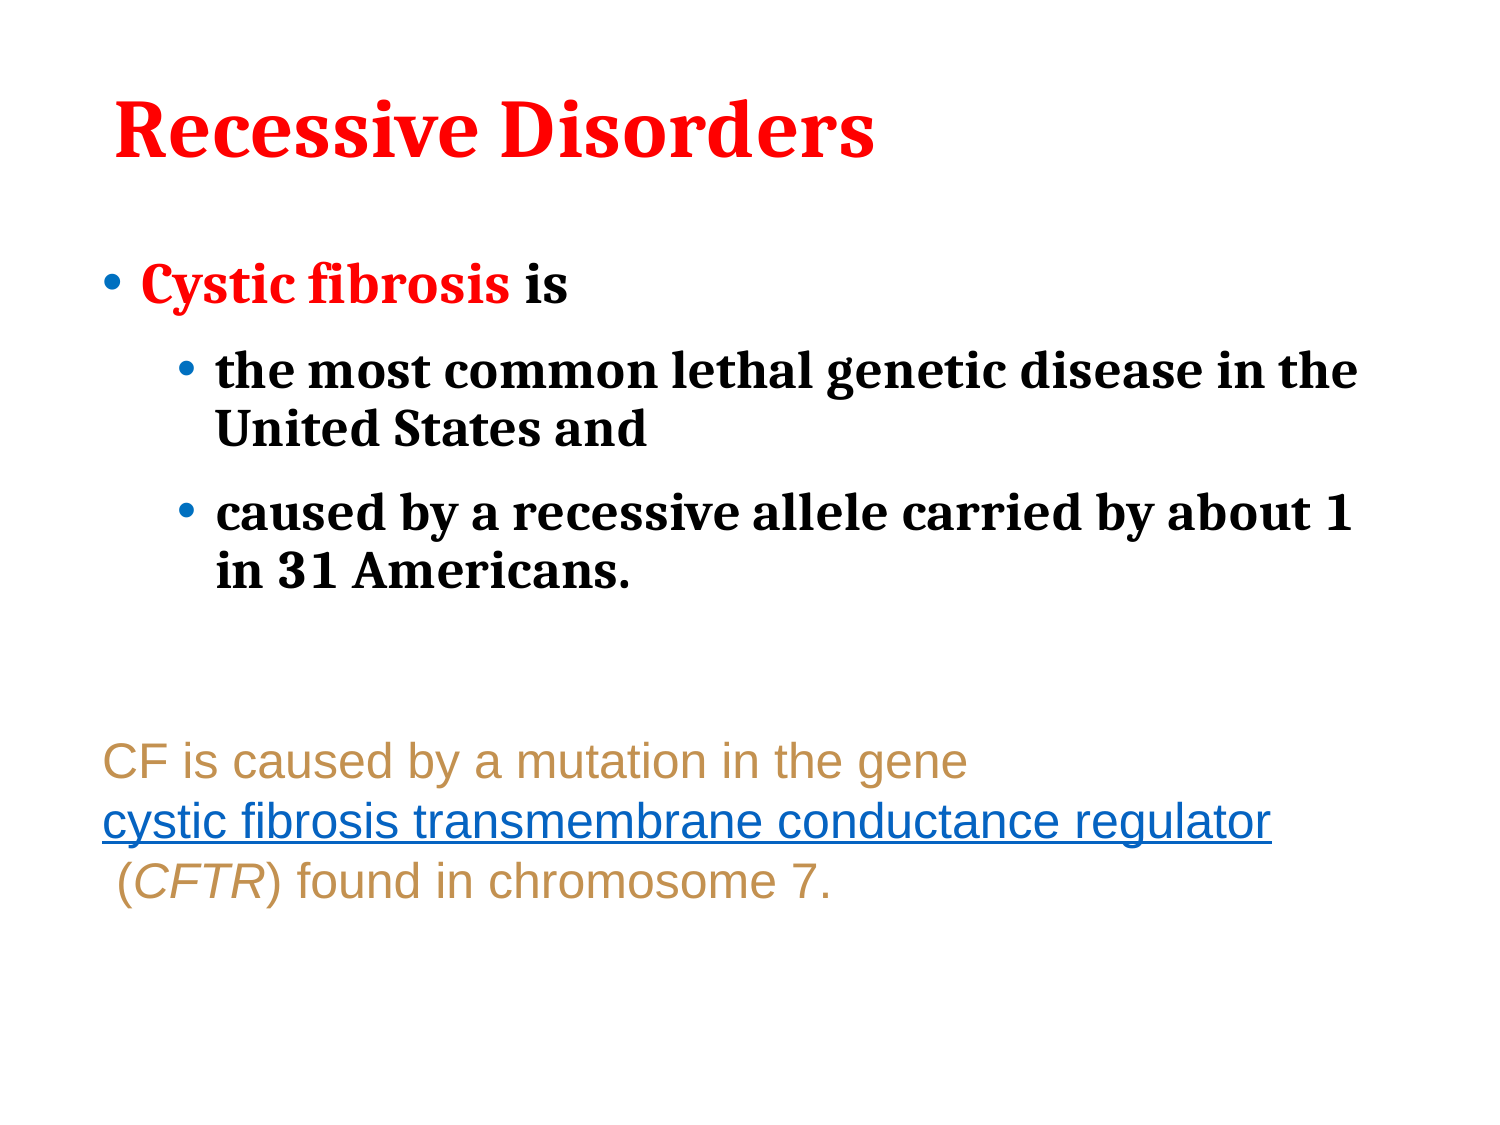

# Recessive Disorders
Cystic fibrosis is
the most common lethal genetic disease in the United States and
caused by a recessive allele carried by about 1 in 31 Americans.
CF is caused by a mutation in the gene cystic fibrosis transmembrane conductance regulator (CFTR) found in chromosome 7.